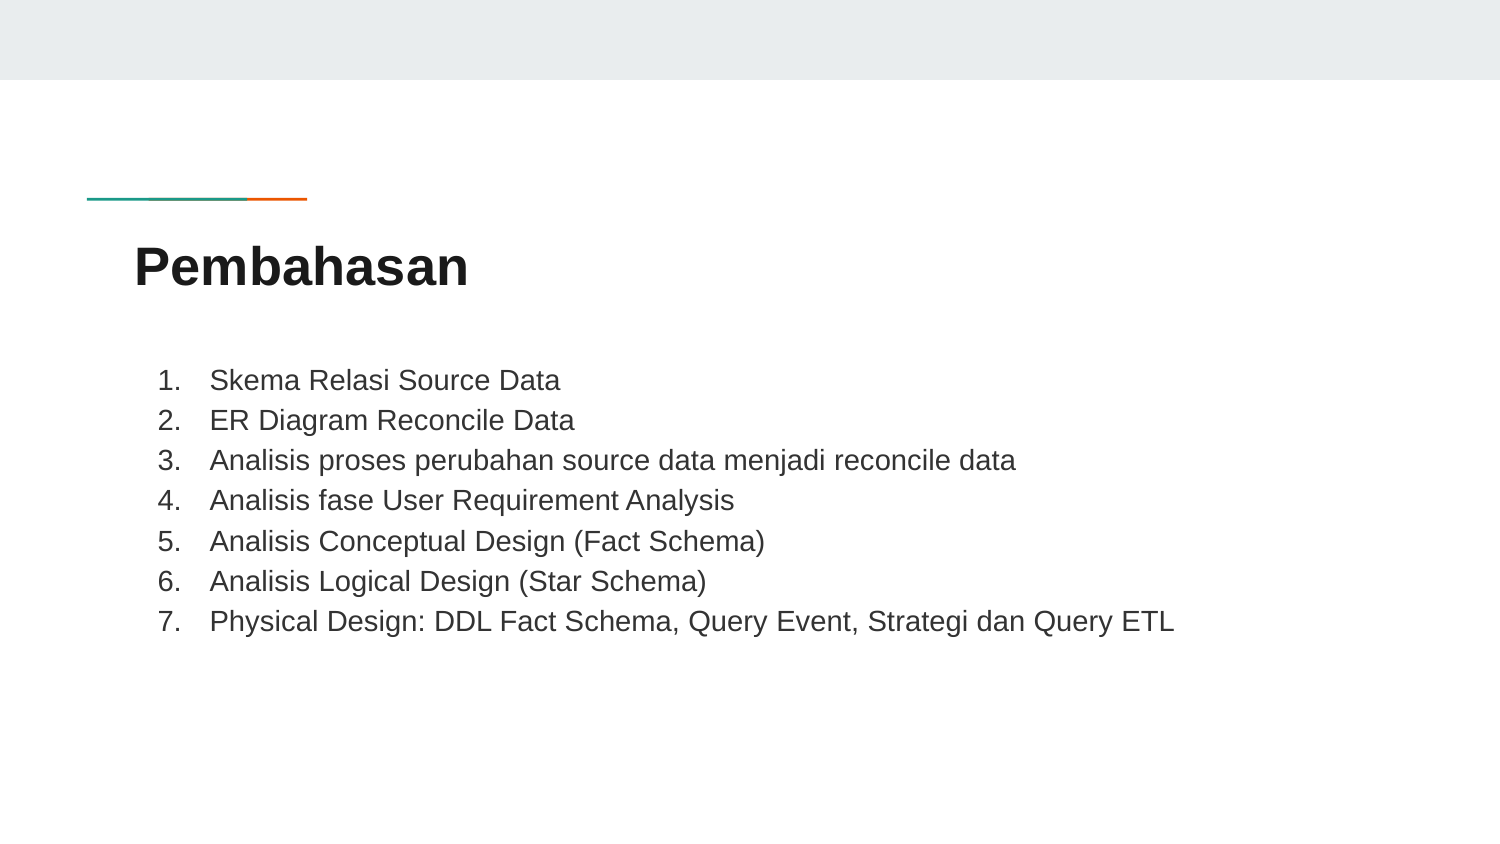

# Pembahasan
Skema Relasi Source Data
ER Diagram Reconcile Data
Analisis proses perubahan source data menjadi reconcile data
Analisis fase User Requirement Analysis
Analisis Conceptual Design (Fact Schema)
Analisis Logical Design (Star Schema)
Physical Design: DDL Fact Schema, Query Event, Strategi dan Query ETL